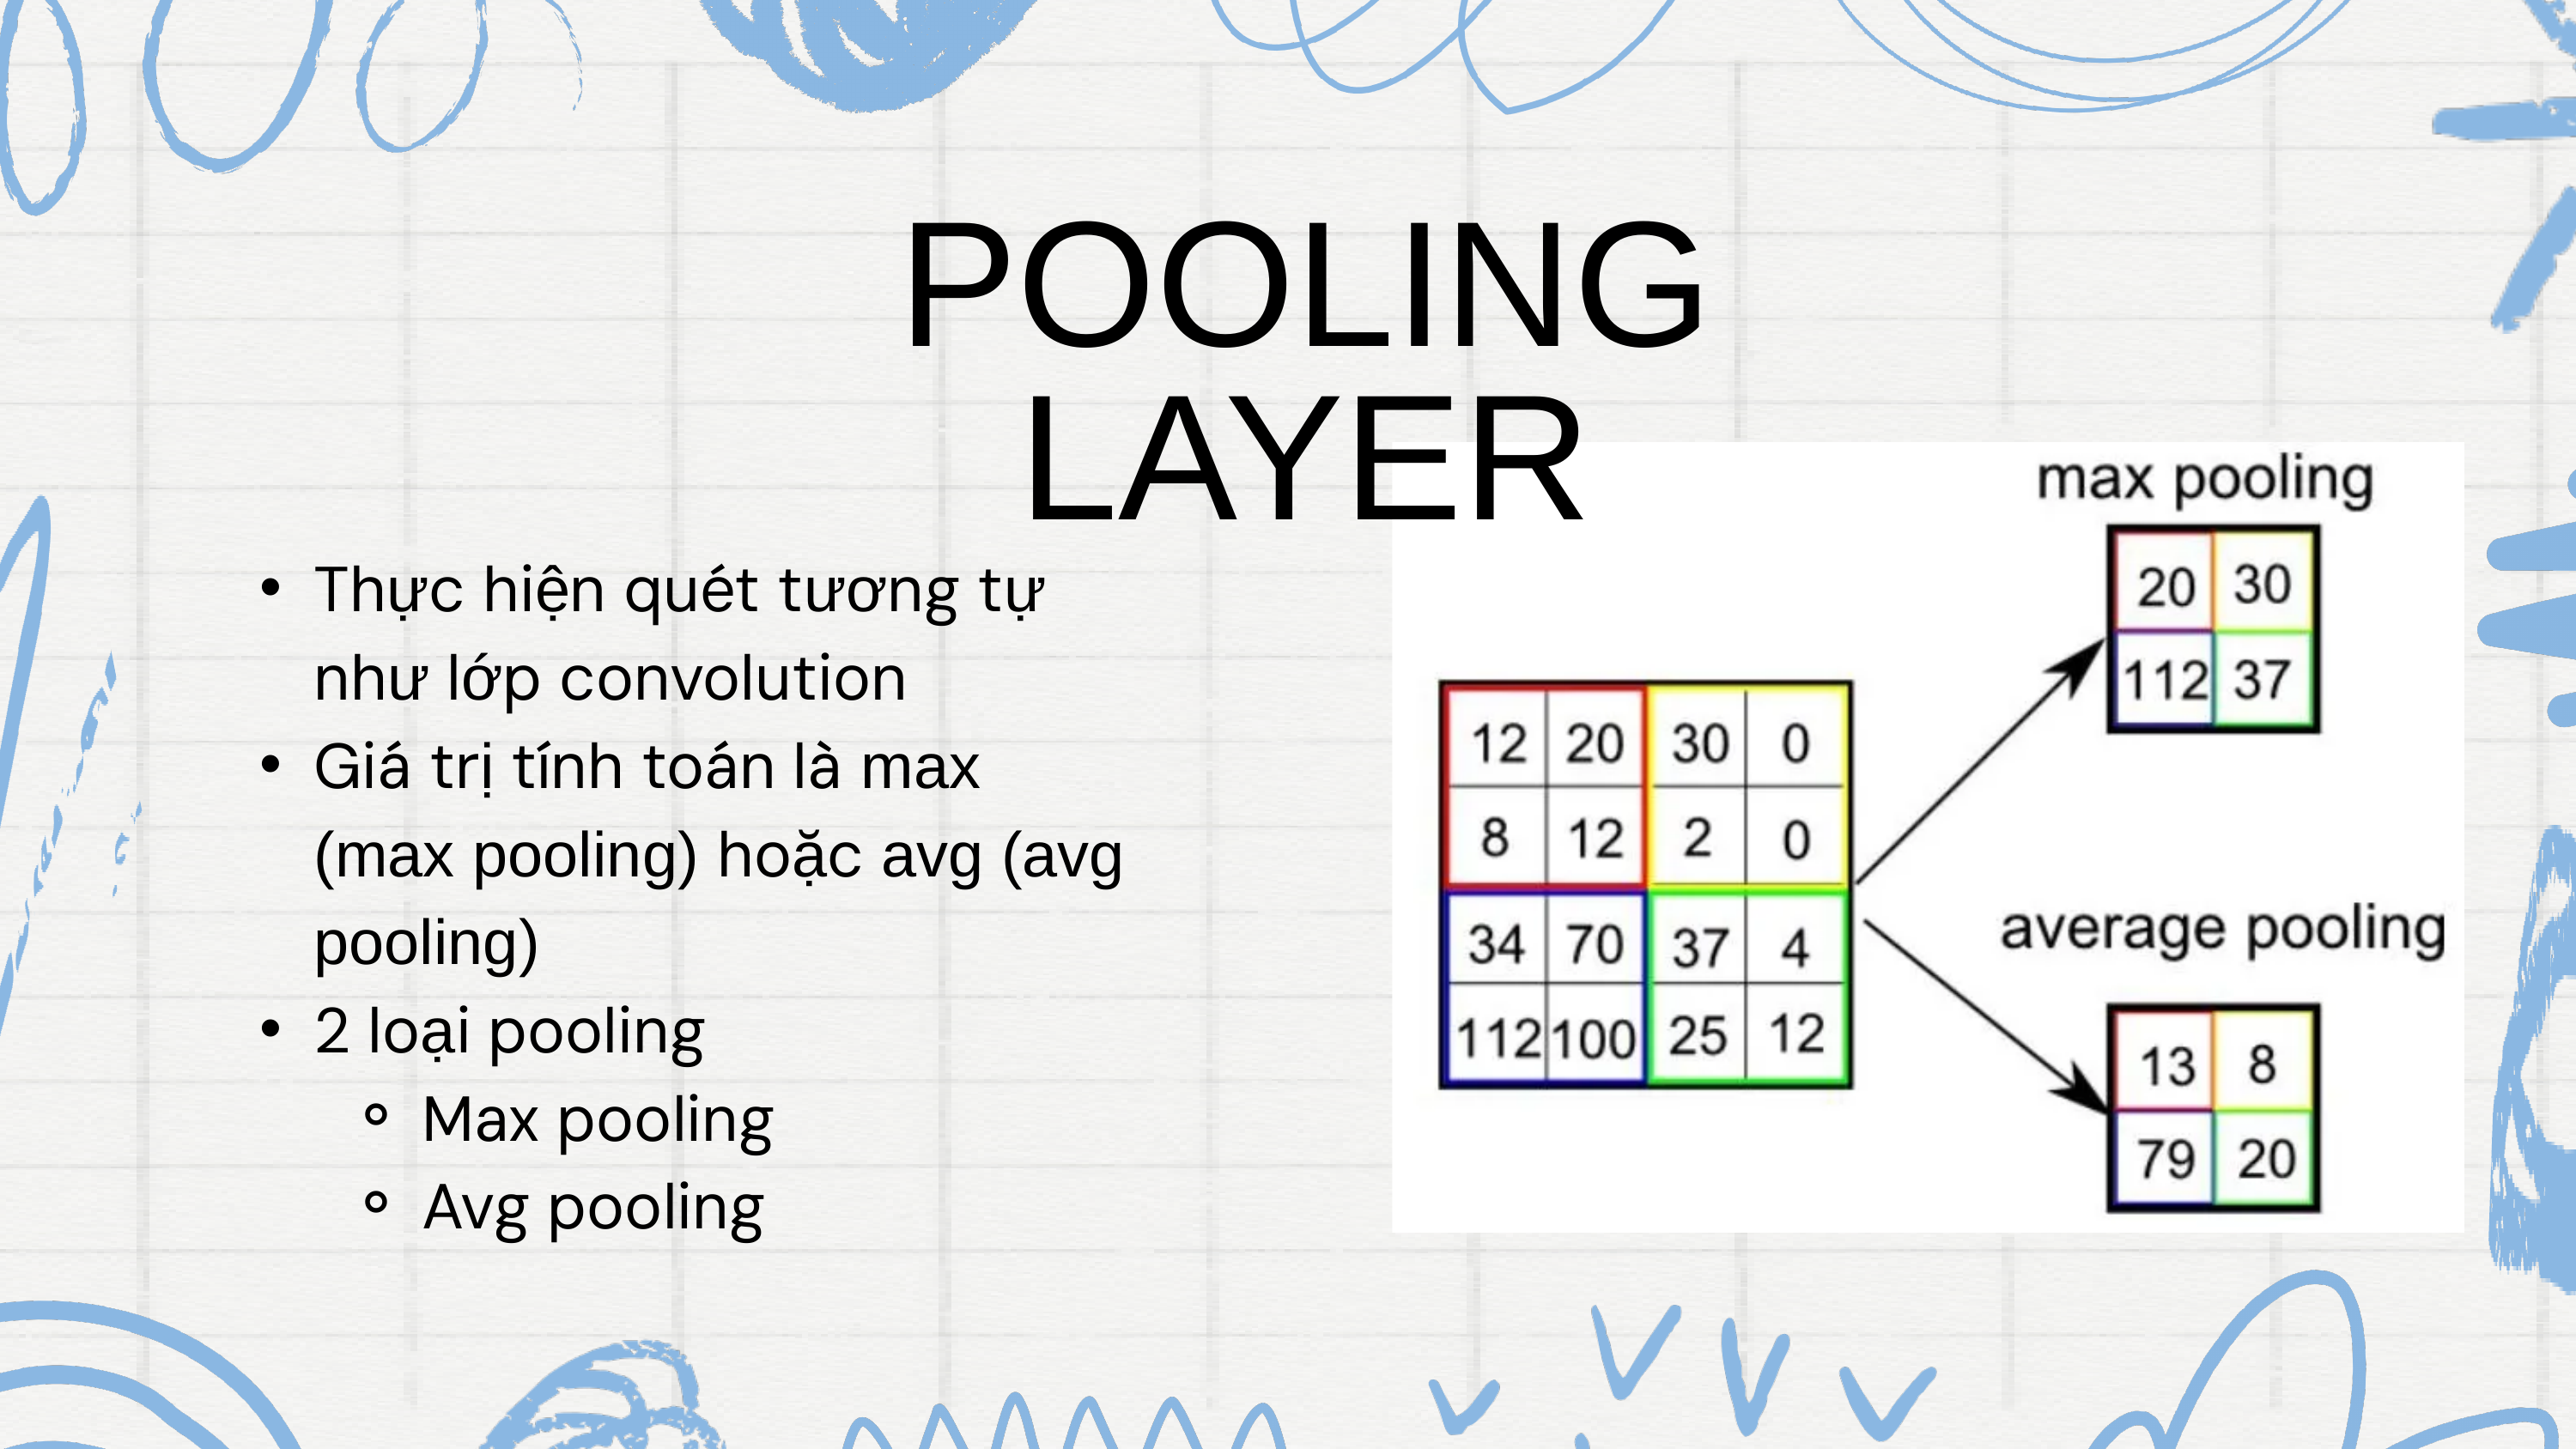

POOLING LAYER

Thực hiện quét tương tự như lớp convolution
Giá trị tính toán là max (max pooling) hoặc avg (avg pooling)
2 loại pooling
Max pooling
Avg pooling